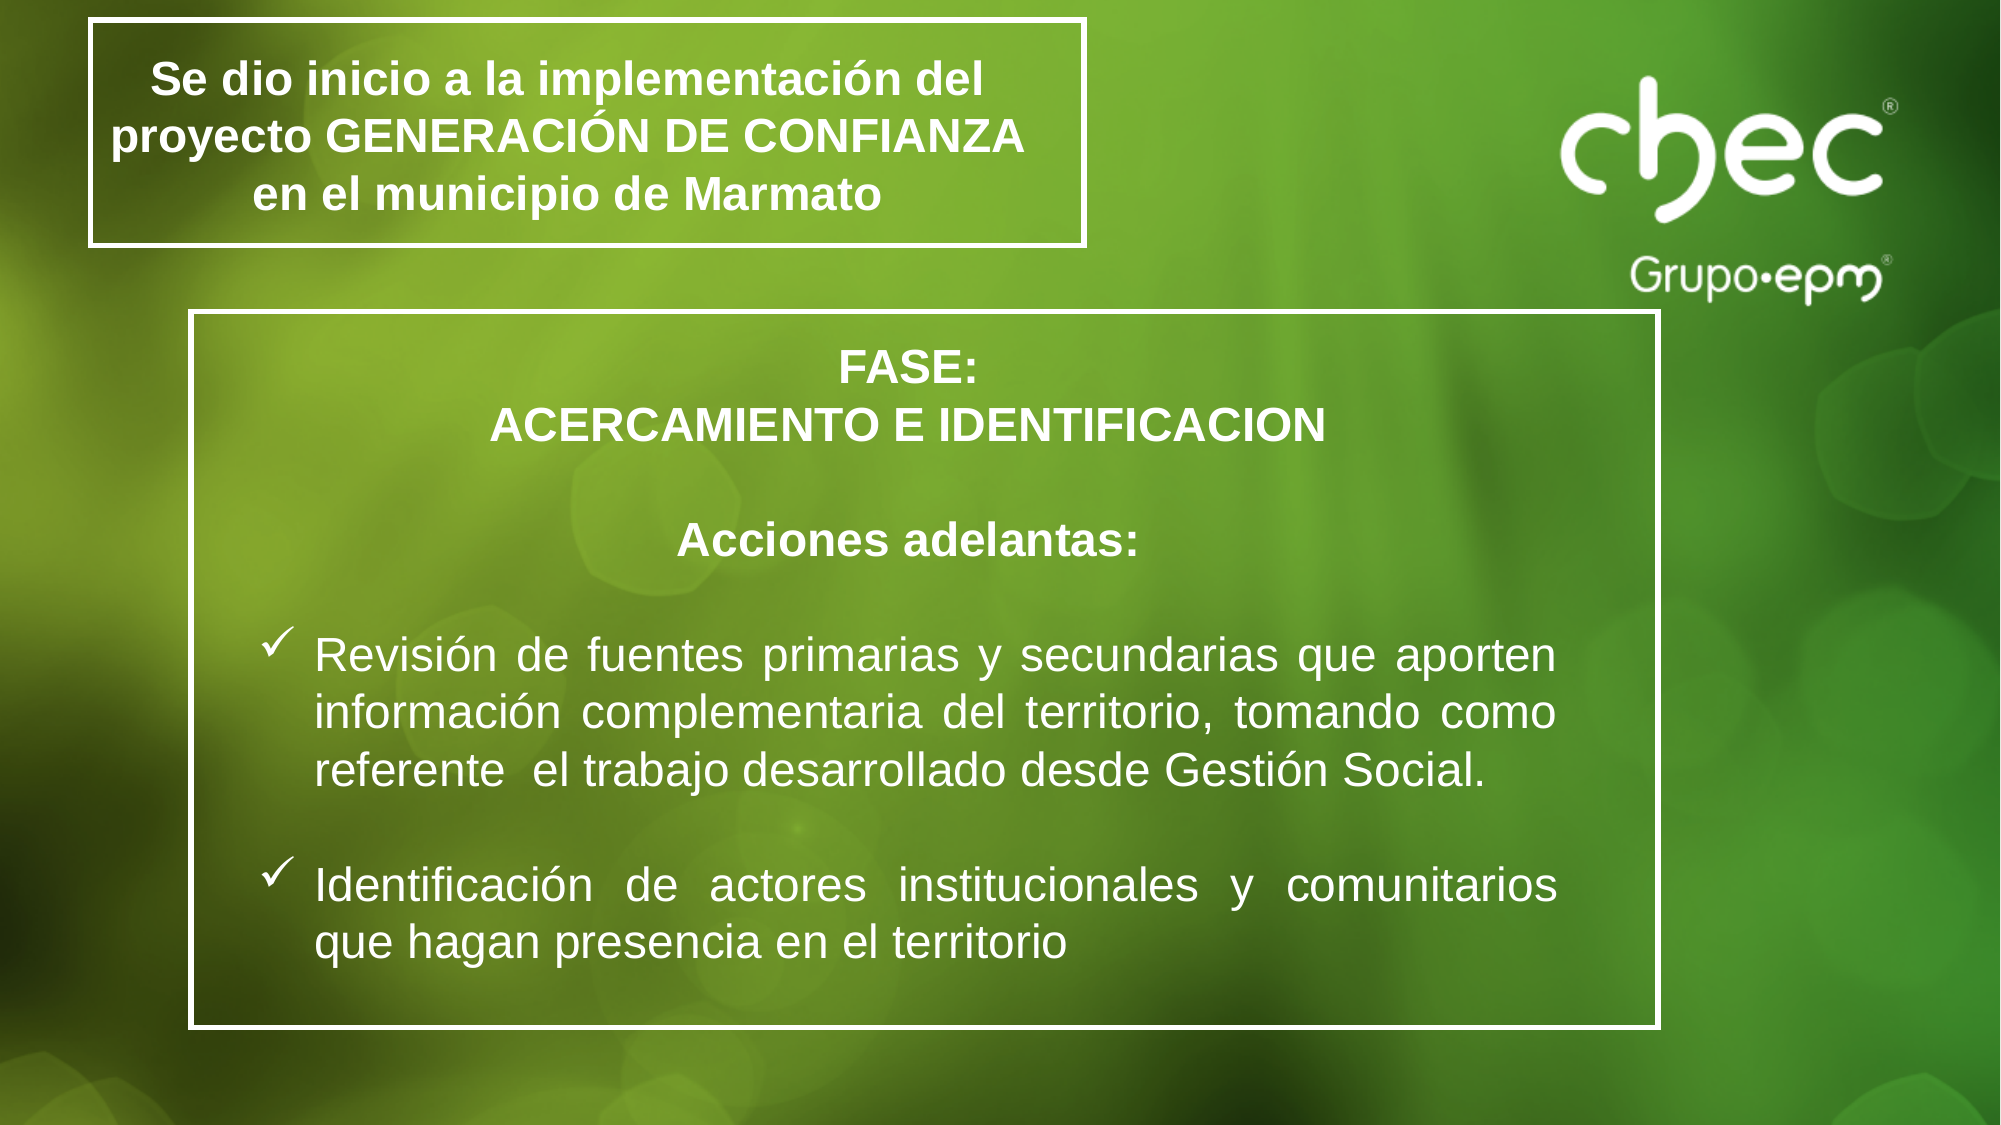

Se dio inicio a la implementación del proyecto GENERACIÓN DE CONFIANZA en el municipio de Marmato

FASE:
ACERCAMIENTO E IDENTIFICACION

Acciones adelantas:

Revisión de fuentes primarias y secundarias que aporten información complementaria del territorio, tomando como referente  el trabajo desarrollado desde Gestión Social.

Identificación de actores institucionales y comunitarios que hagan presencia en el territorio